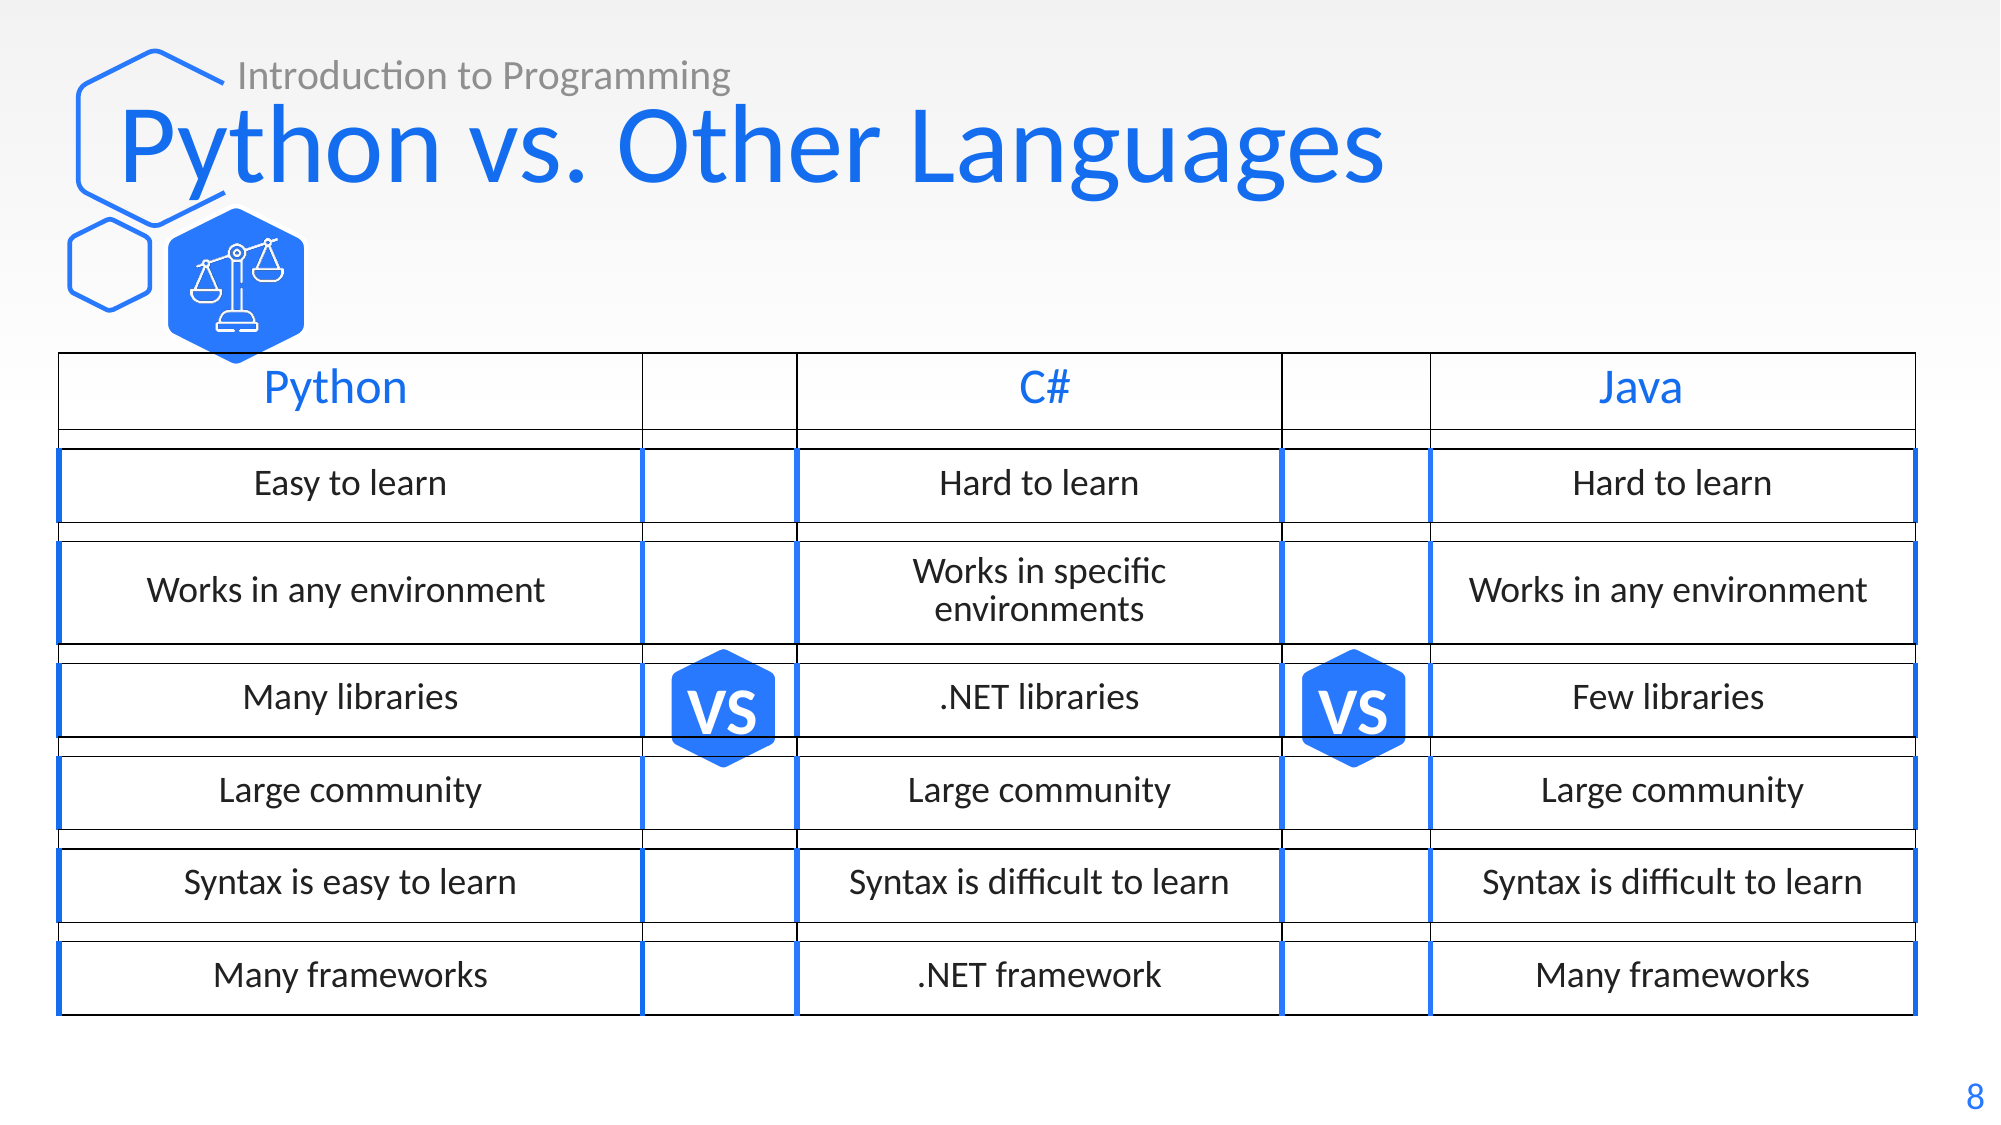

Introduction to Programming
# Python vs. Other Languages
| Python |  | C# |  | Java |
| --- | --- | --- | --- | --- |
|  |  |  |  |  |
| Easy to learn |  | Hard to learn |  | Hard to learn |
|  |  |  |  |  |
| Works in any environment |  | Works in specific environments |  | Works in any environment |
|  |  |  |  |  |
| Many libraries |  | .NET libraries |  | Few libraries |
|  |  |  |  |  |
| Large community |  | Large community |  | Large community |
|  |  |  |  |  |
| Syntax is easy to learn |  | Syntax is difficult to learn |  | Syntax is difficult to learn |
|  |  |  |  |  |
| Many frameworks |  | .NET framework |  | Many frameworks |